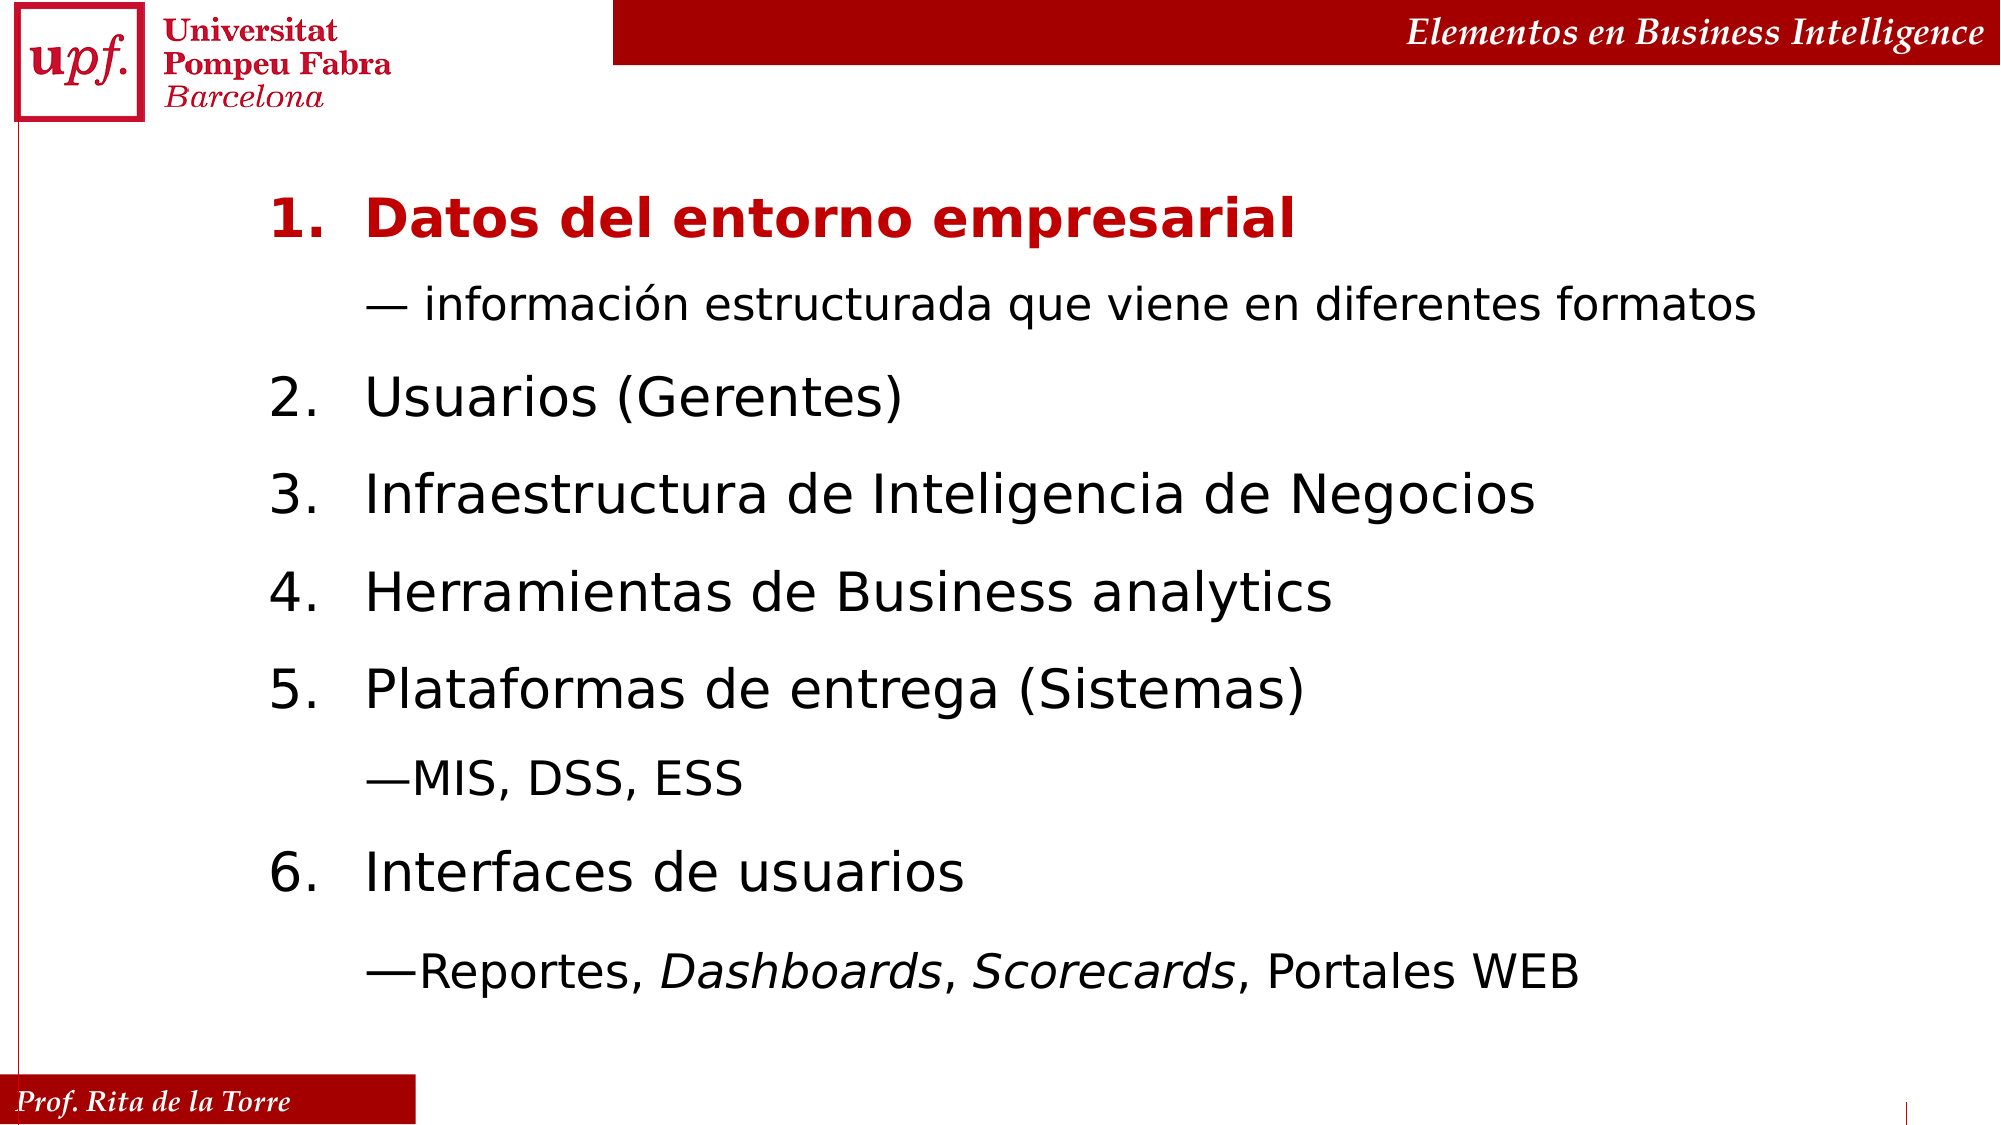

# Elementos en Business Intelligence
Datos del entorno empresarial
— información estructurada que viene en diferentes formatos
Usuarios (Gerentes)
Infraestructura de Inteligencia de Negocios
Herramientas de Business analytics
Plataformas de entrega (Sistemas)
—MIS, DSS, ESS
Interfaces de usuarios
—Reportes, Dashboards, Scorecards, Portales WEB